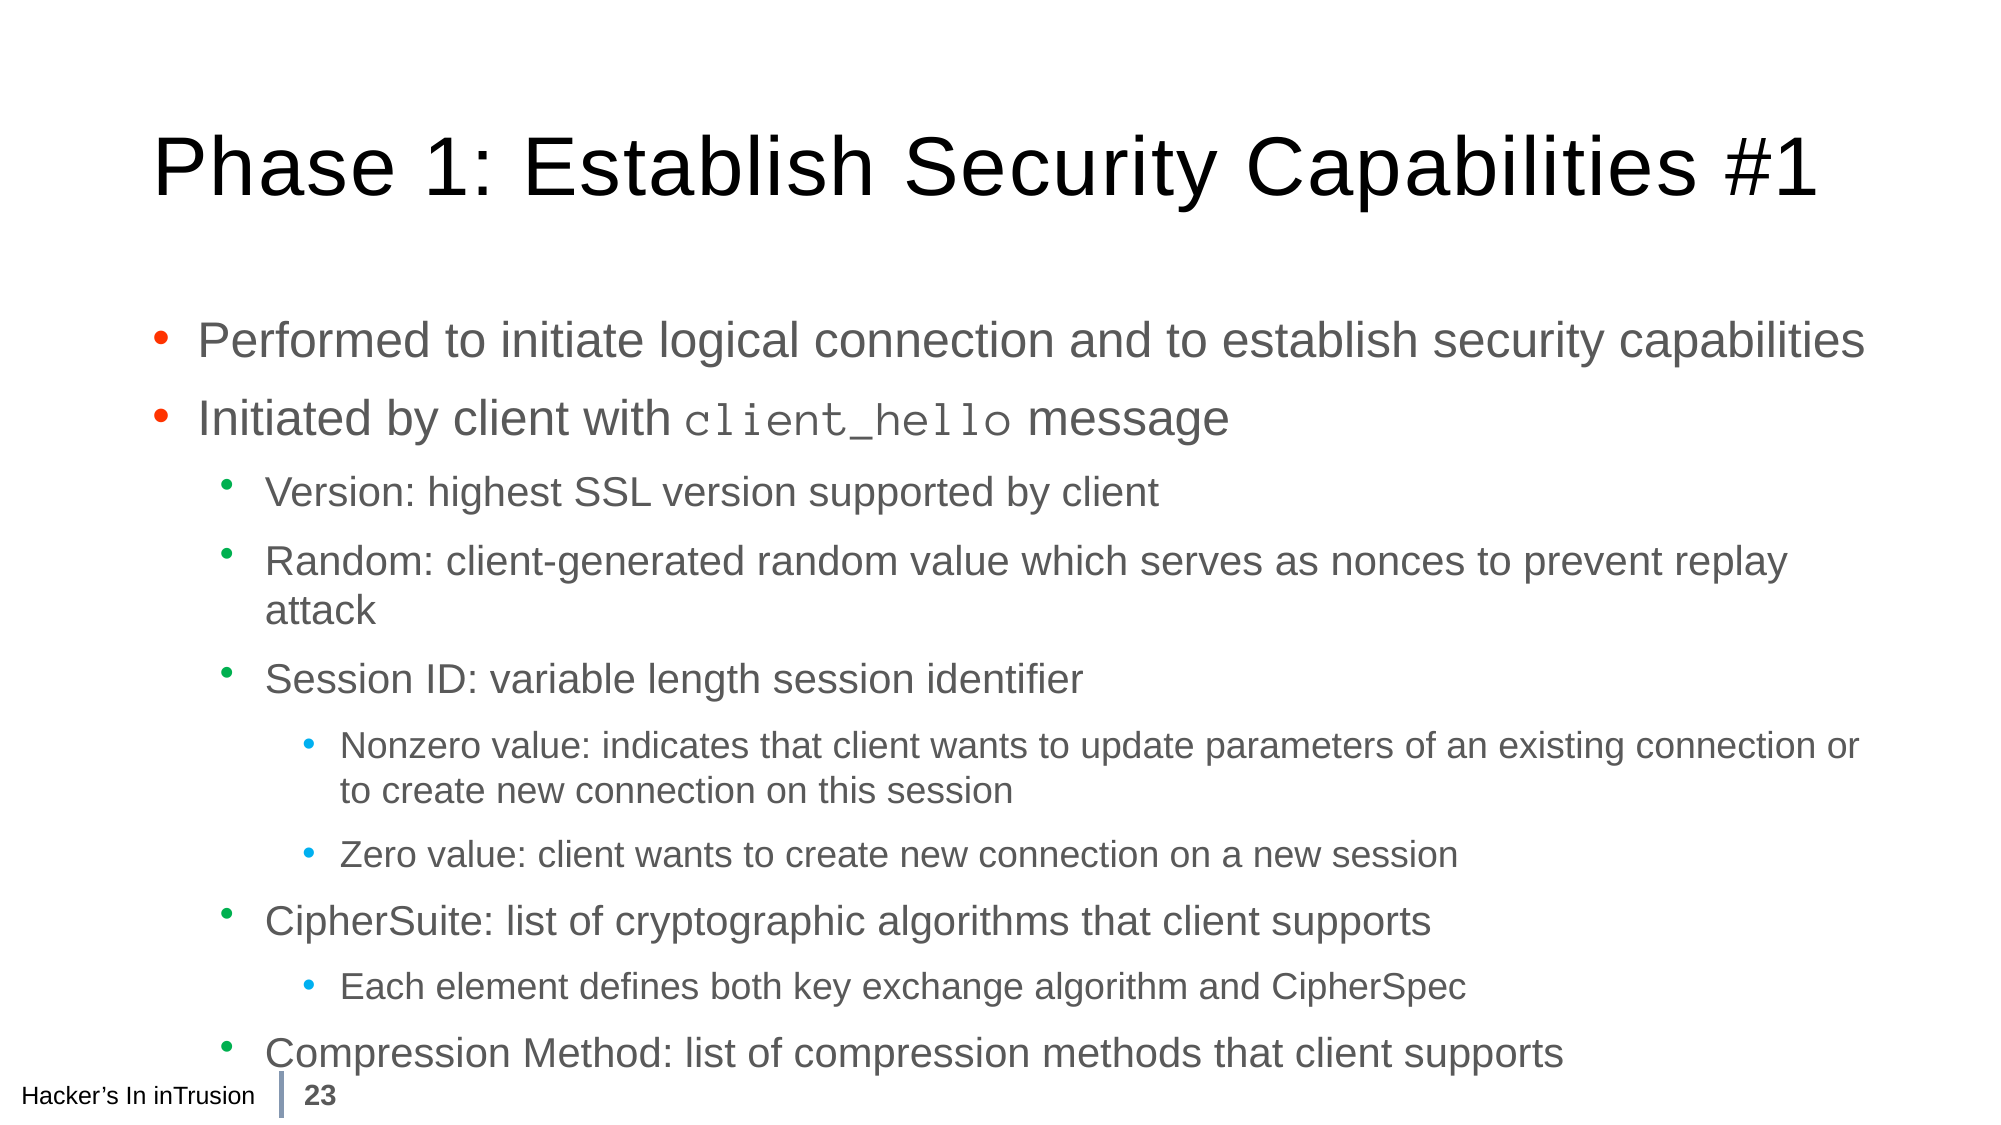

# Phase 1: Establish Security Capabilities #1
Performed to initiate logical connection and to establish security capabilities
Initiated by client with client_hello message
Version: highest SSL version supported by client
Random: client-generated random value which serves as nonces to prevent replay attack
Session ID: variable length session identifier
Nonzero value: indicates that client wants to update parameters of an existing connection or to create new connection on this session
Zero value: client wants to create new connection on a new session
CipherSuite: list of cryptographic algorithms that client supports
Each element defines both key exchange algorithm and CipherSpec
Compression Method: list of compression methods that client supports